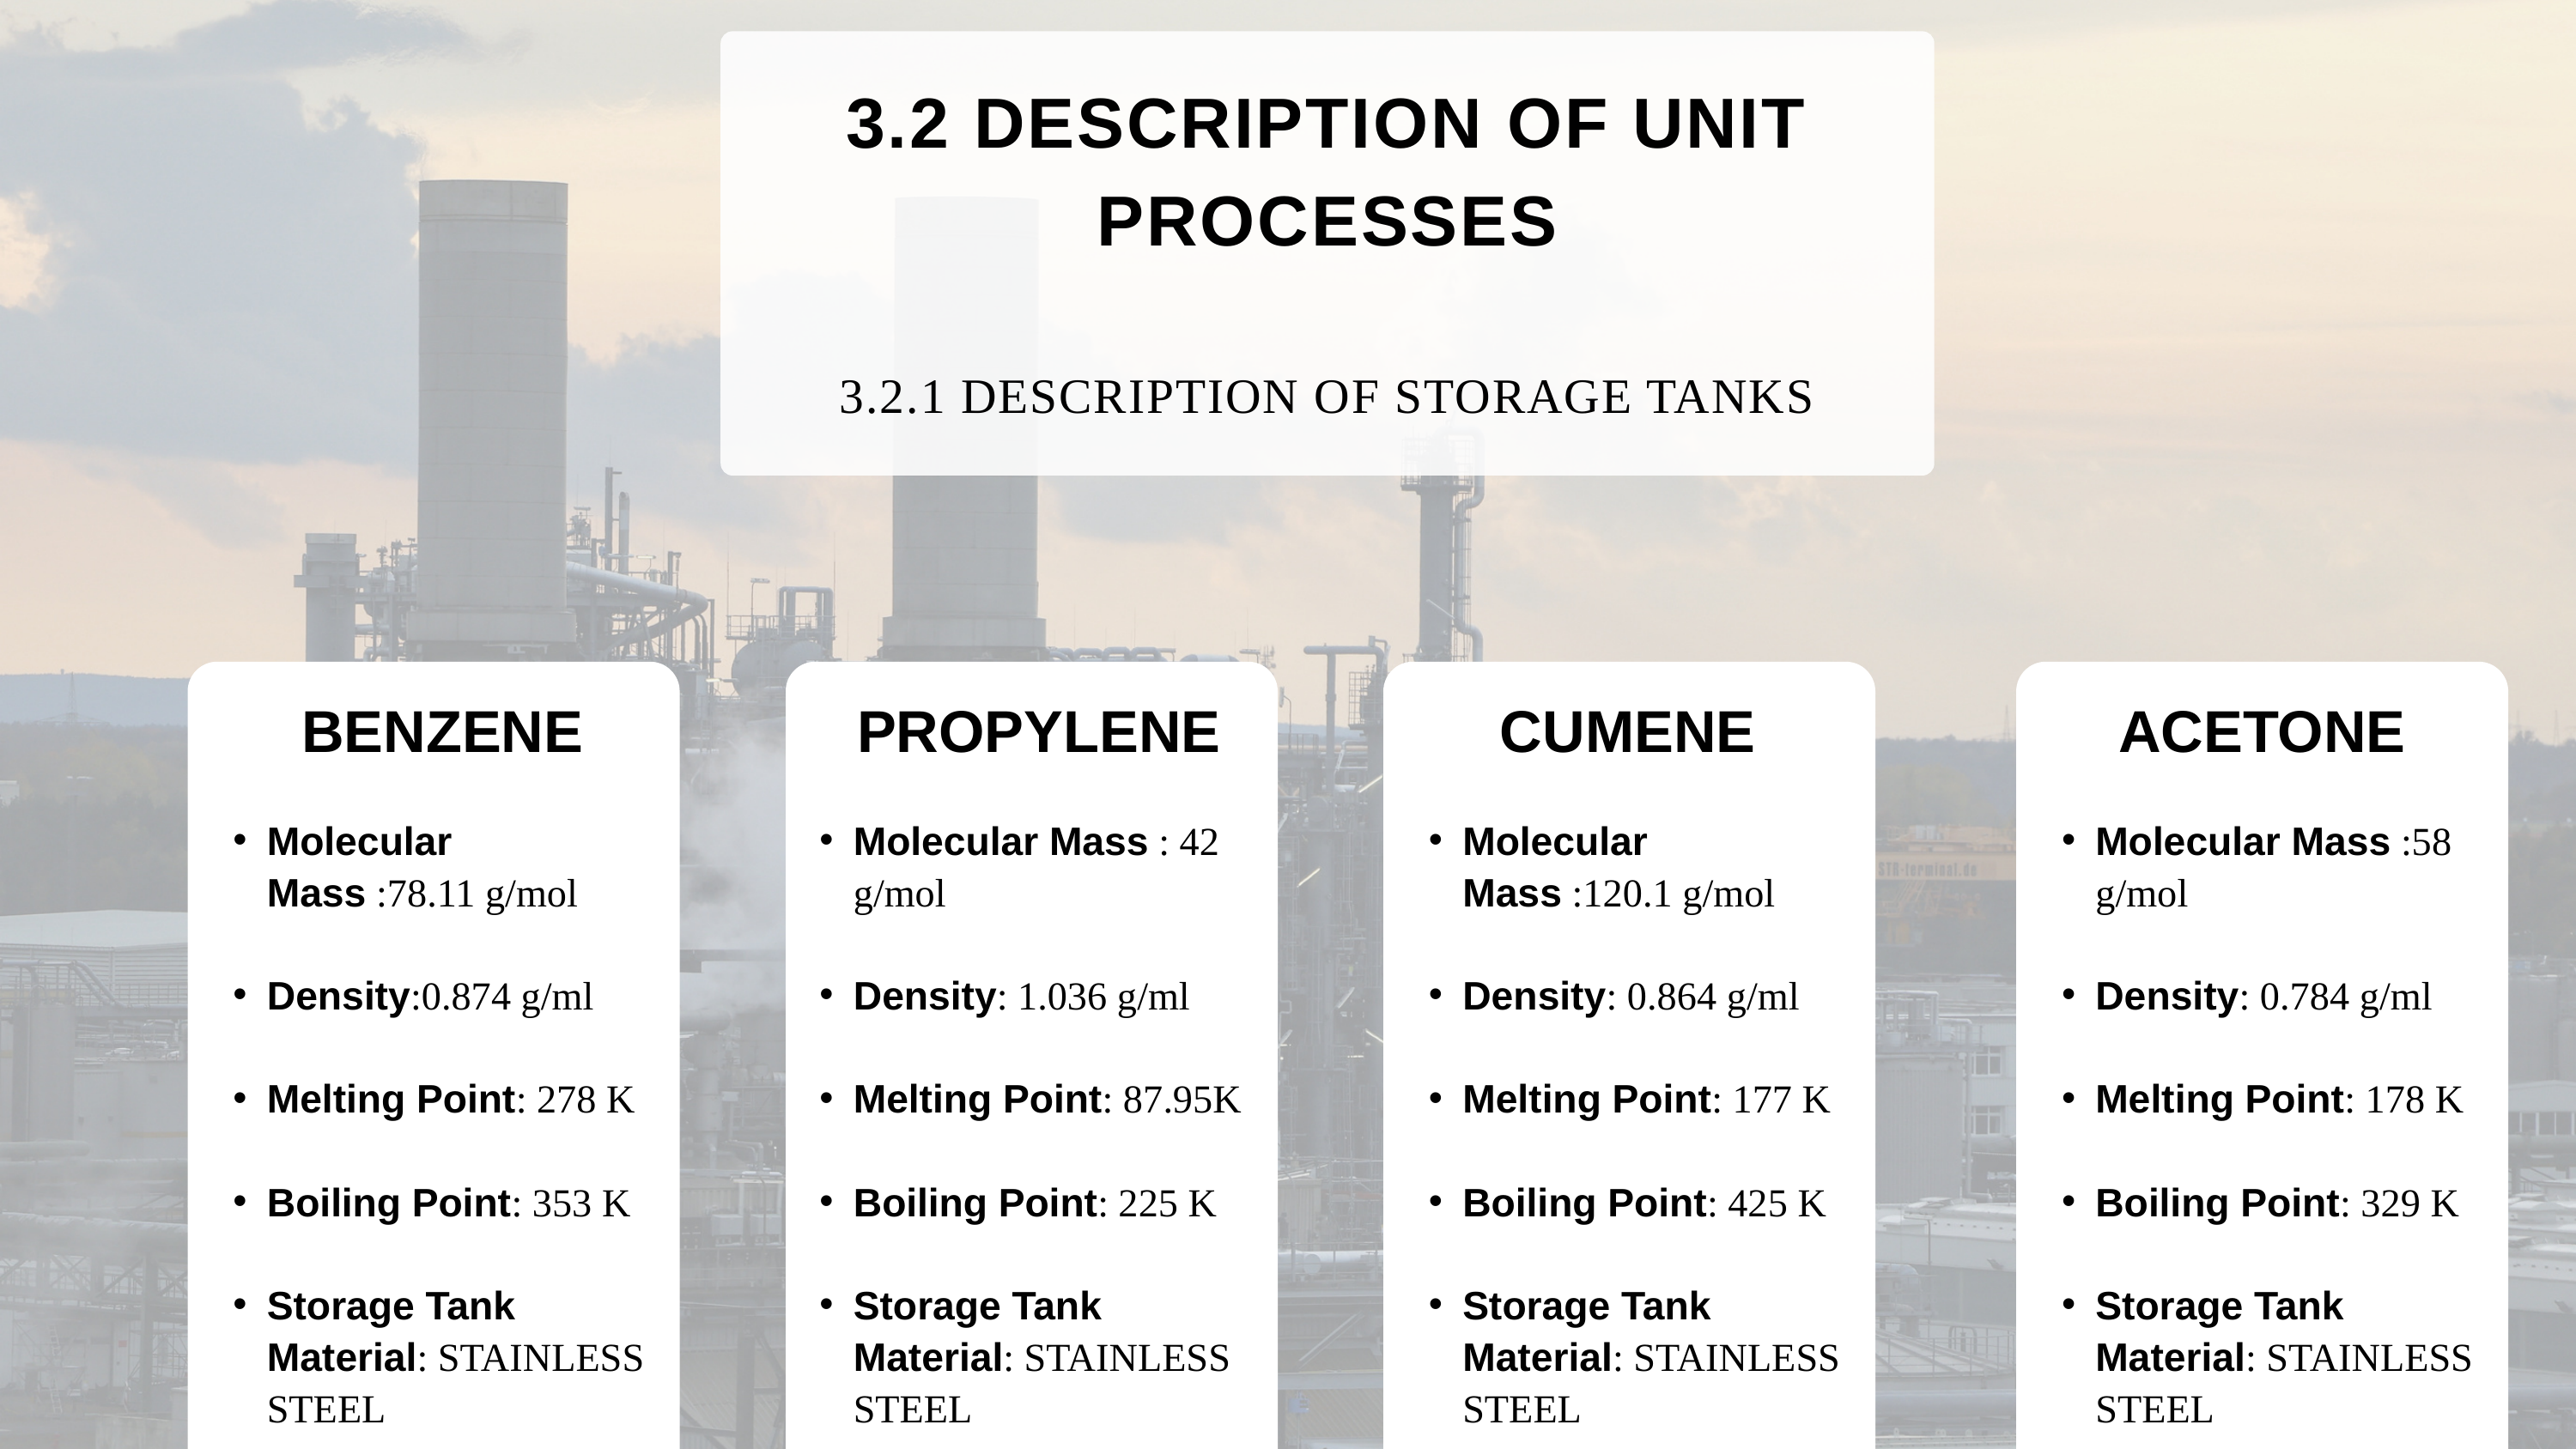

3.2 DESCRIPTION OF UNIT PROCESSES

3.2.1 DESCRIPTION OF STORAGE TANKS

 BENZENE
 PROPYLENE
CUMENE
ACETONE
 BENZENE
 BENZENE
 BENZENE
Molecular Mass :78.11 g/mol

Density:0.874 g/ml

Melting Point: 278 K

Boiling Point: 353 K

Storage Tank Material: STAINLESS STEEL

Molecular Mass : 42 g/mol

Density: 1.036 g/ml

Melting Point: 87.95K

Boiling Point: 225 K

Storage Tank Material: STAINLESS STEEL

Molecular Mass :120.1 g/mol

Density: 0.864 g/ml

Melting Point: 177 K

Boiling Point: 425 K

Storage Tank Material: STAINLESS STEEL

Molecular Mass :58 g/mol

Density: 0.784 g/ml

Melting Point: 178 K

Boiling Point: 329 K

Storage Tank Material: STAINLESS STEEL